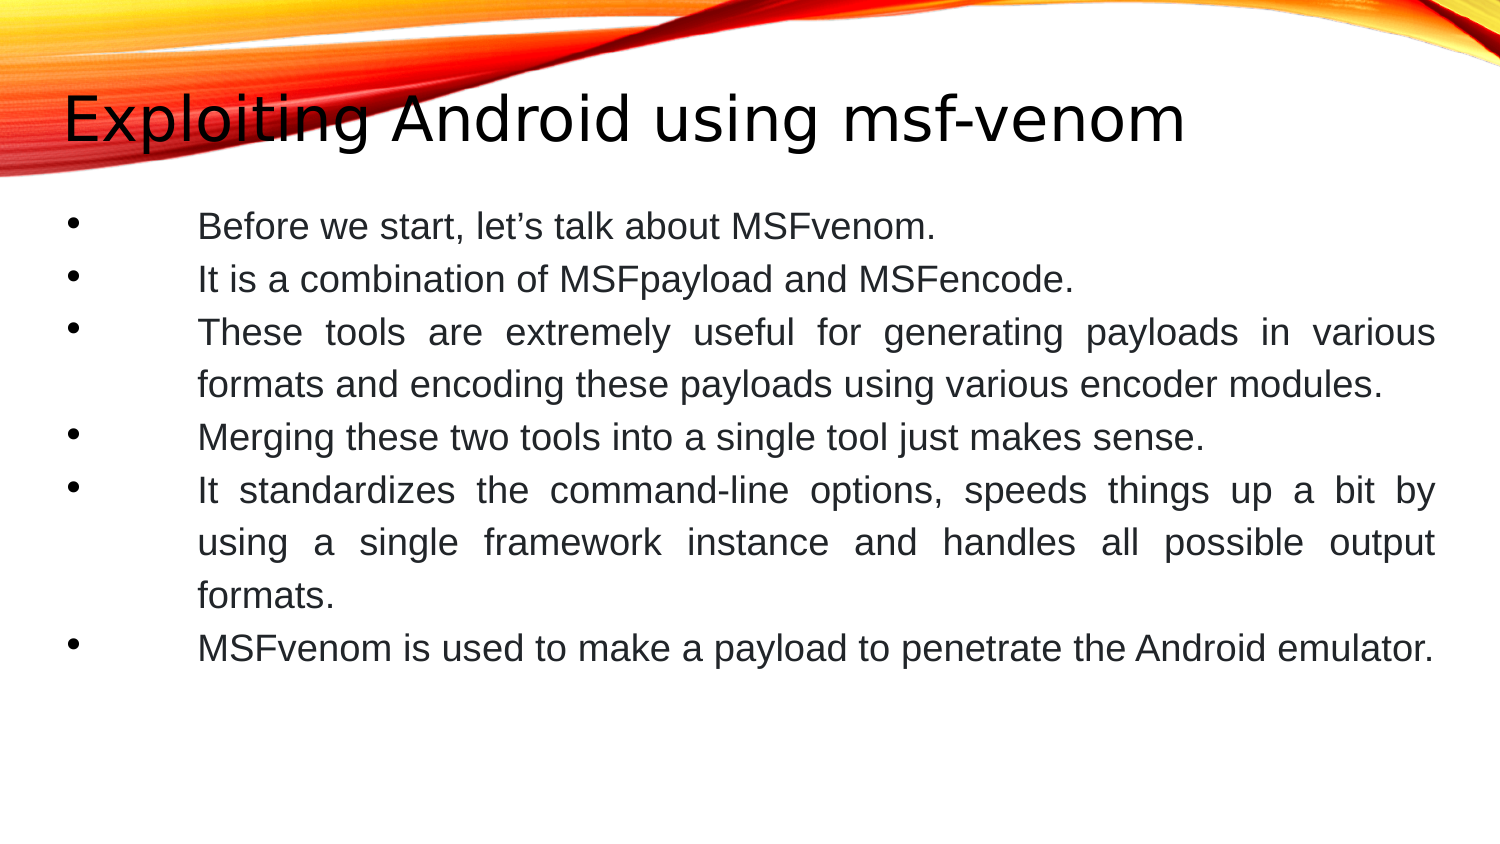

# Exploiting Android using msf-venom

Before we start, let’s talk about MSFvenom.
It is a combination of MSFpayload and MSFencode.
These tools are extremely useful for generating payloads in various formats and encoding these payloads using various encoder modules.
Merging these two tools into a single tool just makes sense.
It standardizes the command-line options, speeds things up a bit by using a single framework instance and handles all possible output formats.
MSFvenom is used to make a payload to penetrate the Android emulator.